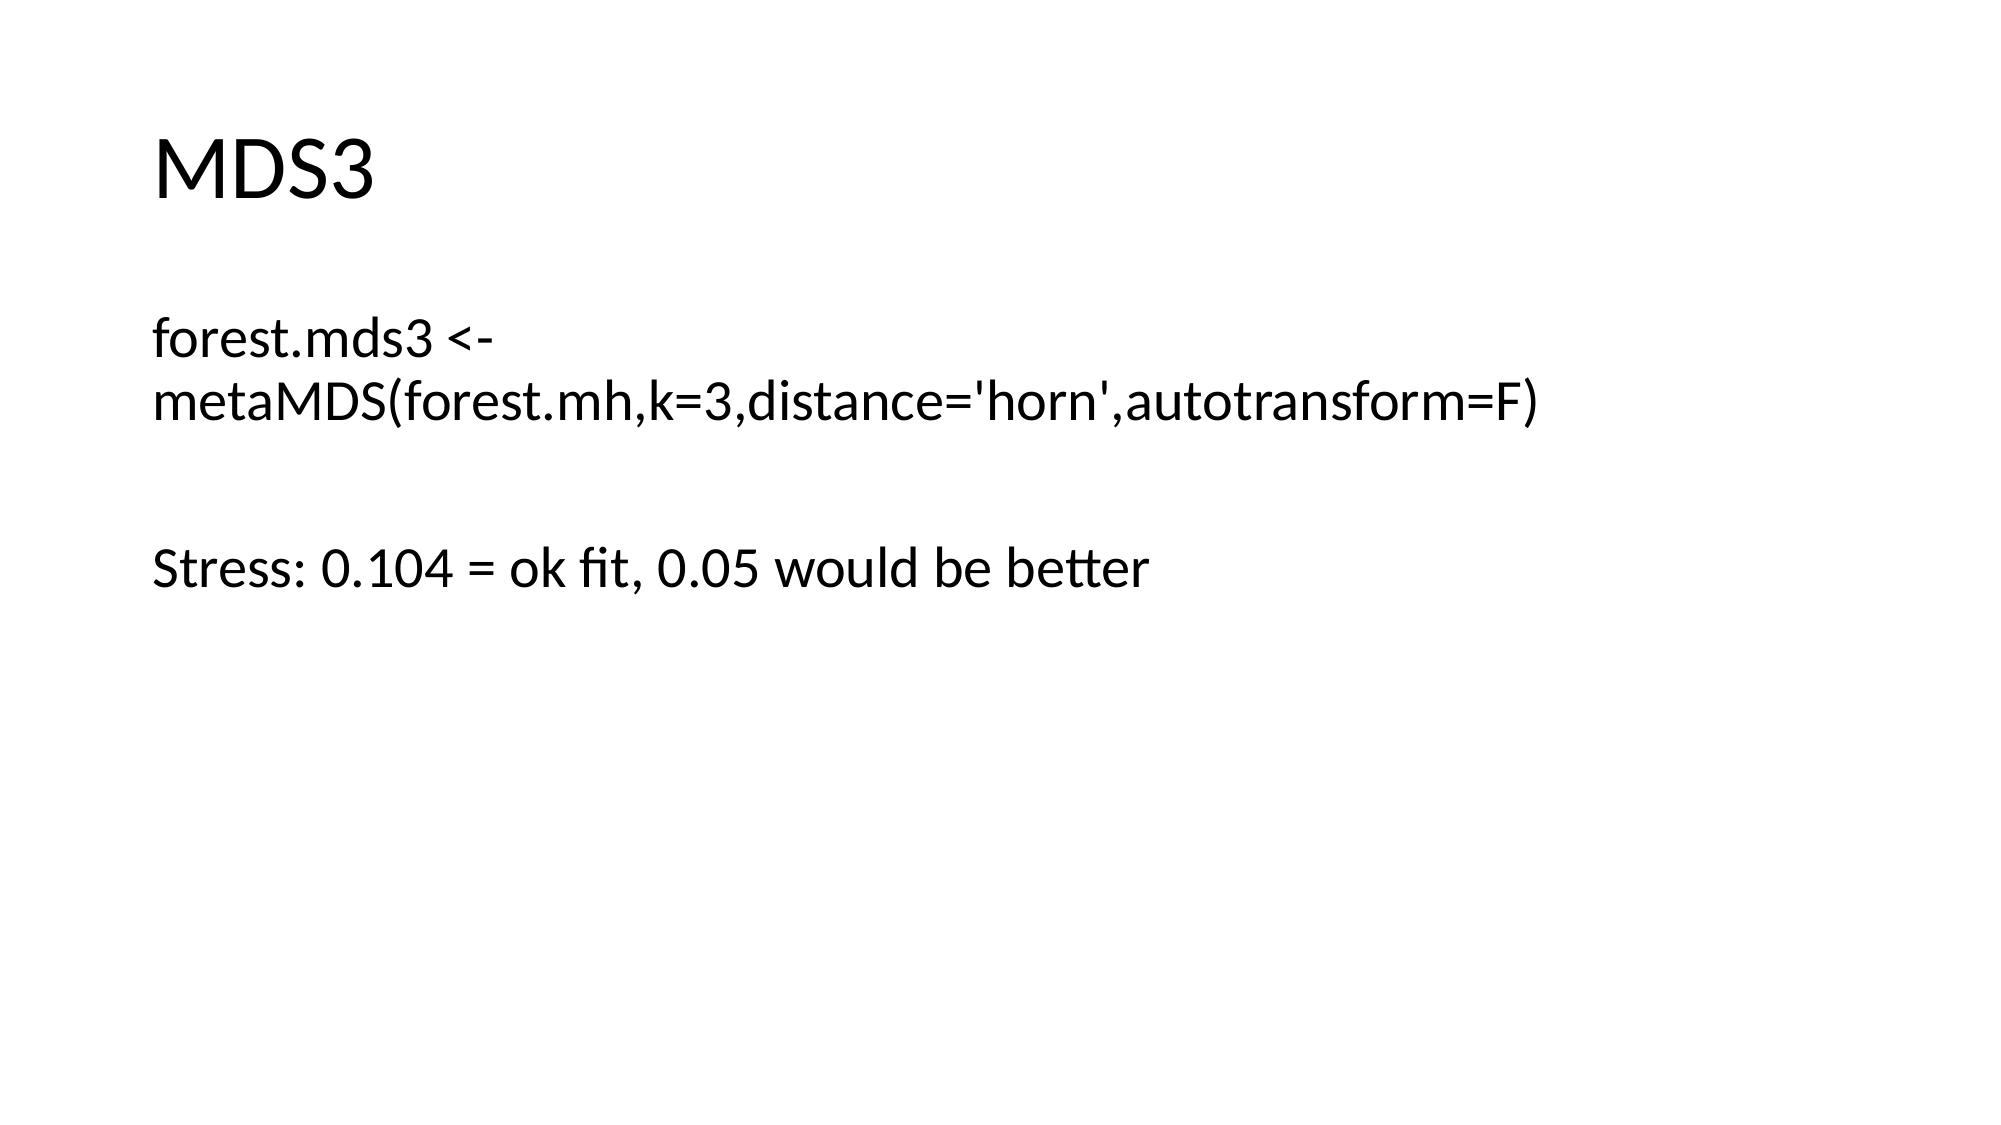

# MDS3
forest.mds3 <- metaMDS(forest.mh,k=3,distance='horn',autotransform=F)

Stress: 0.104 = ok fit, 0.05 would be better